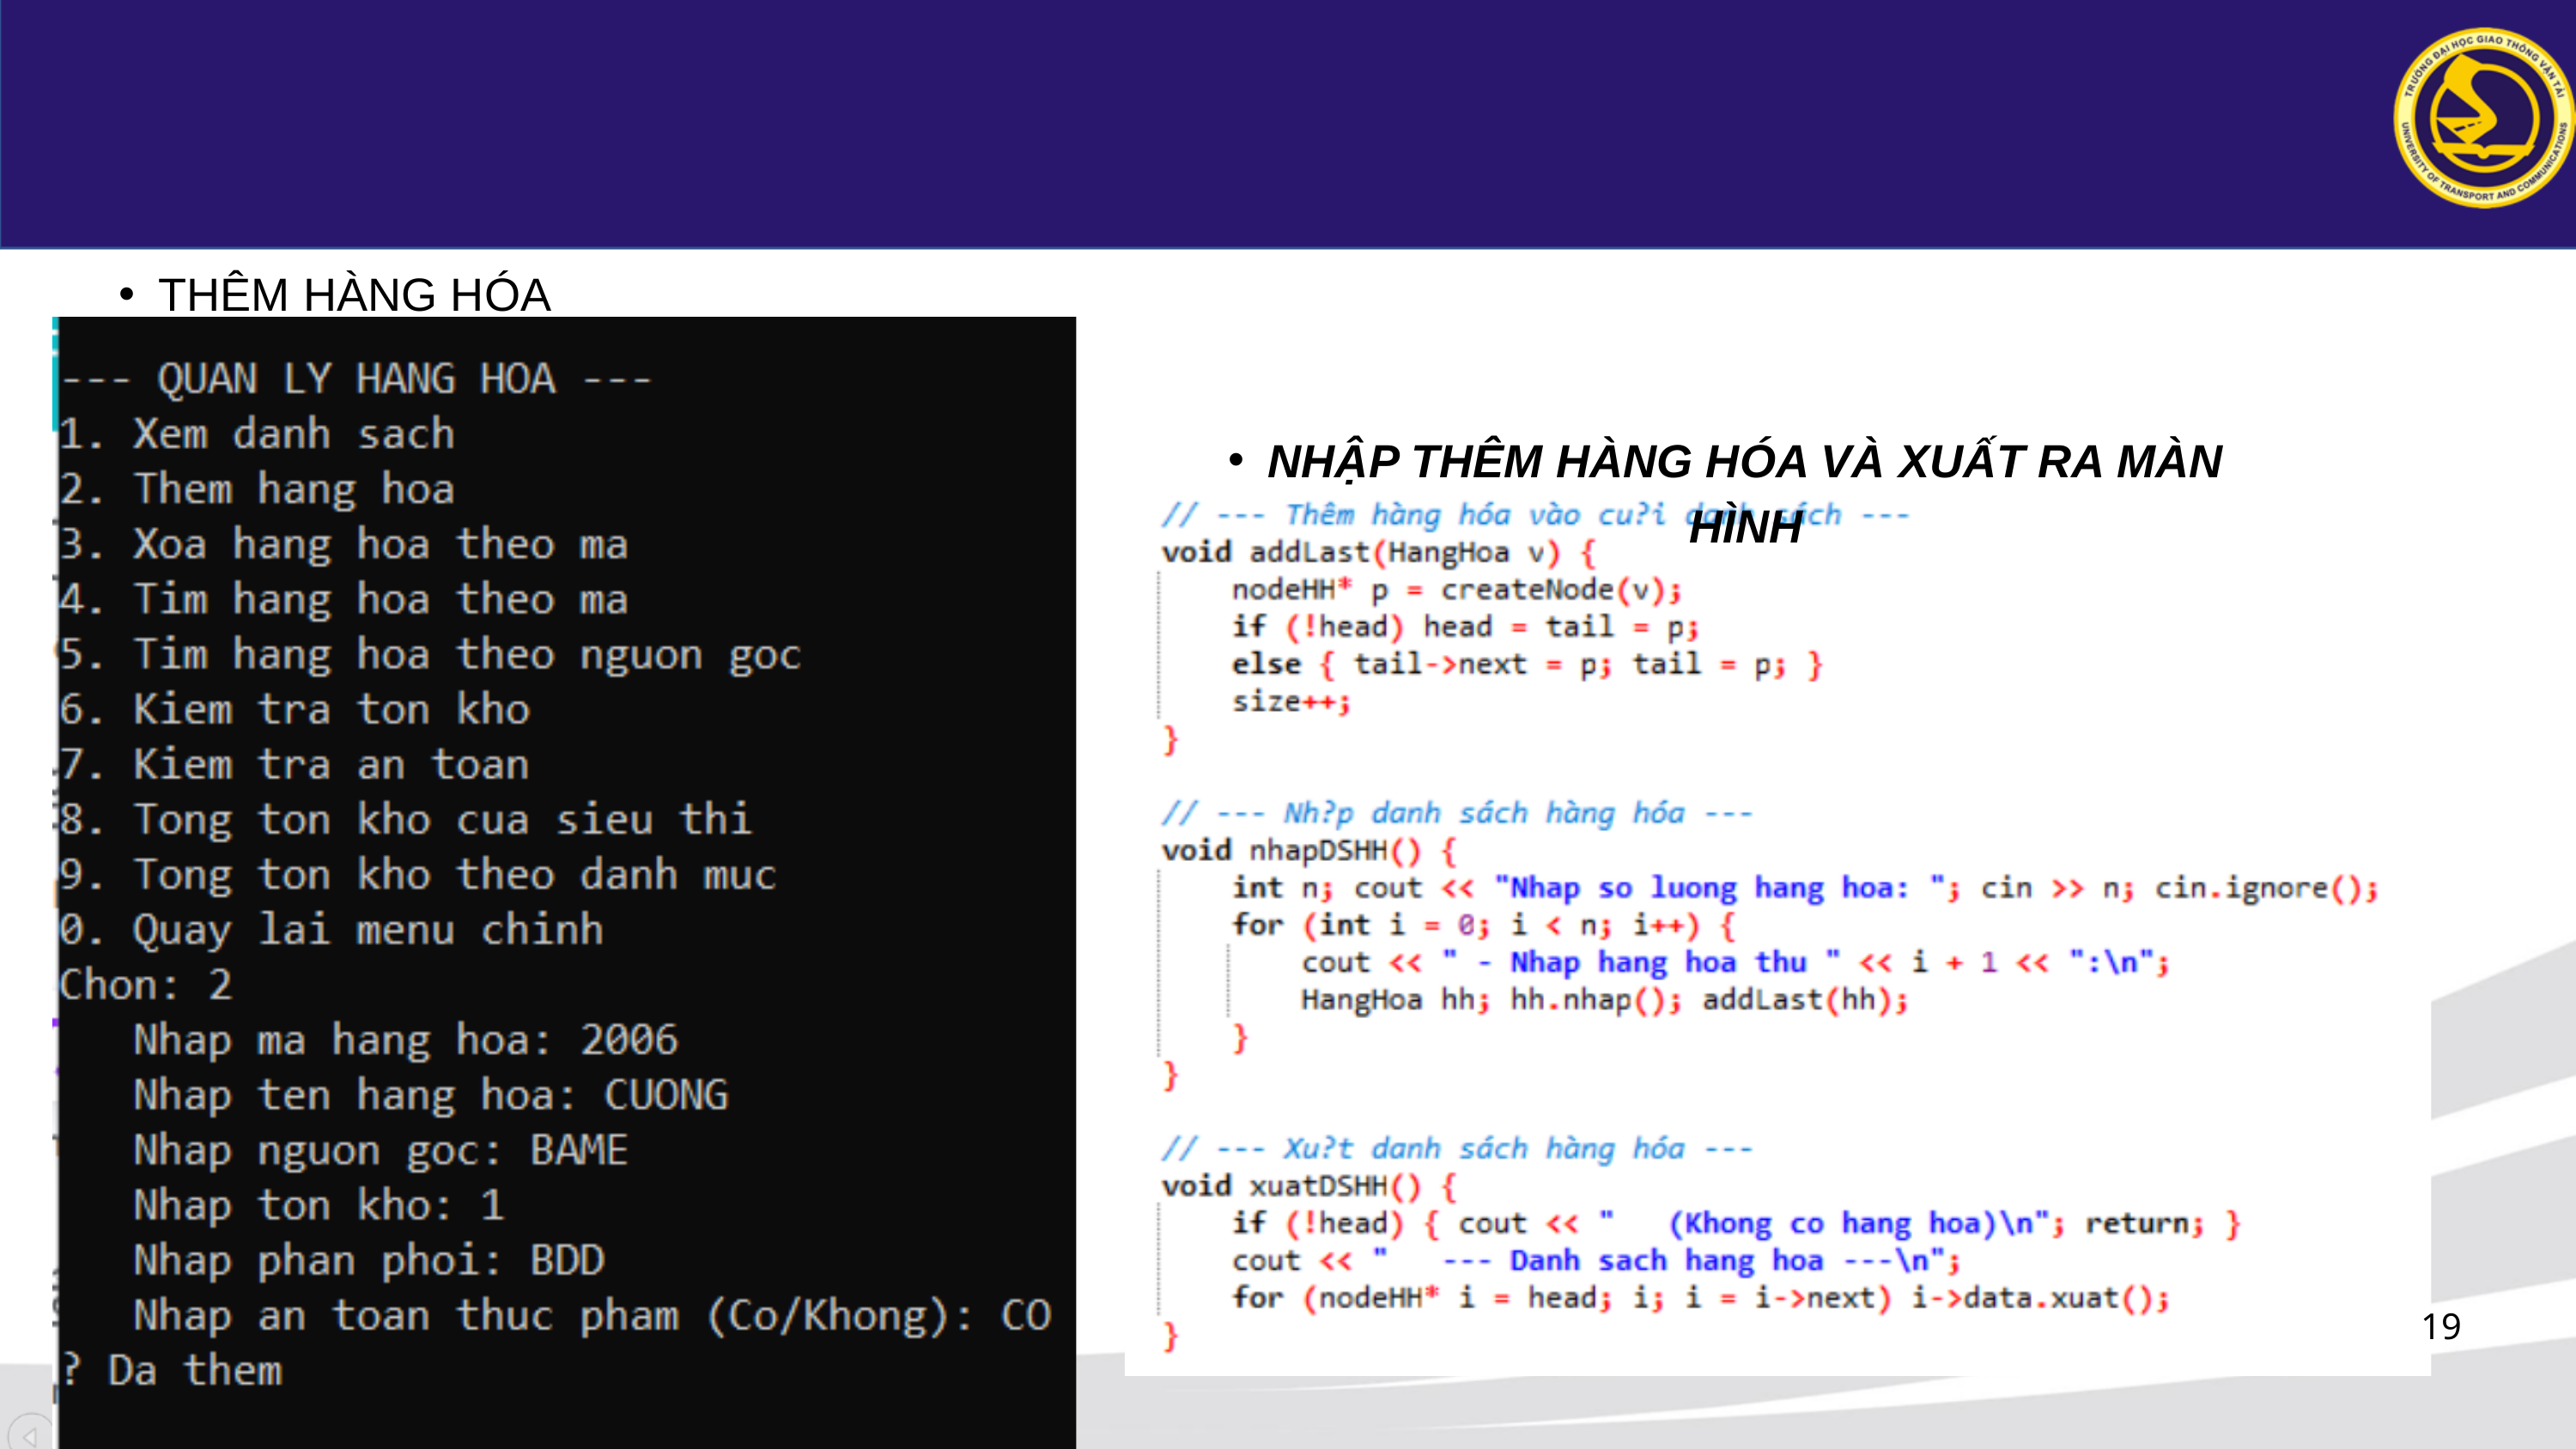

THÊM HÀNG HÓA

NHẬP THÊM HÀNG HÓA VÀ XUẤT RA MÀN HÌNH

19